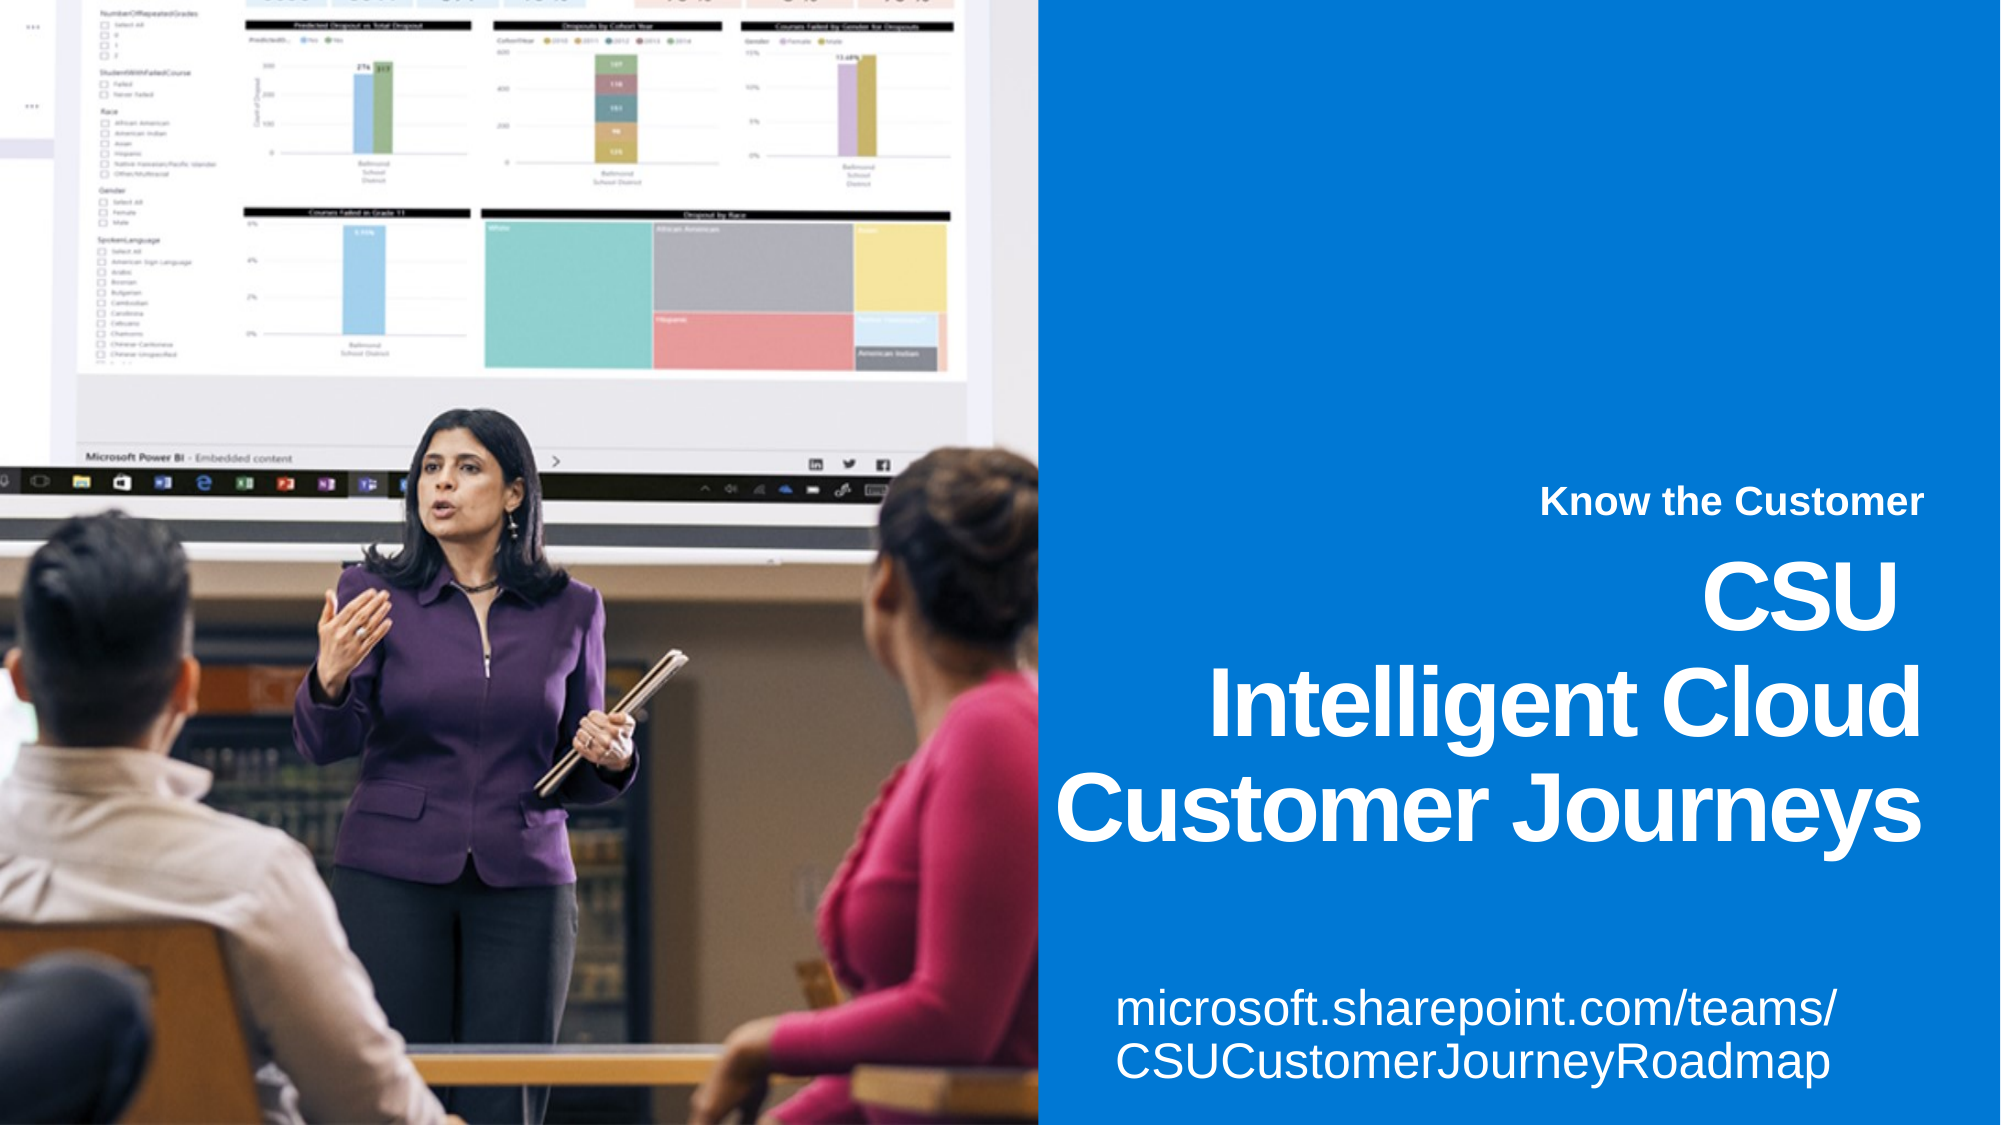

Know the Customer
CSU
Intelligent Cloud
Customer Journeys
microsoft.sharepoint.com/teams/CSUCustomerJourneyRoadmap